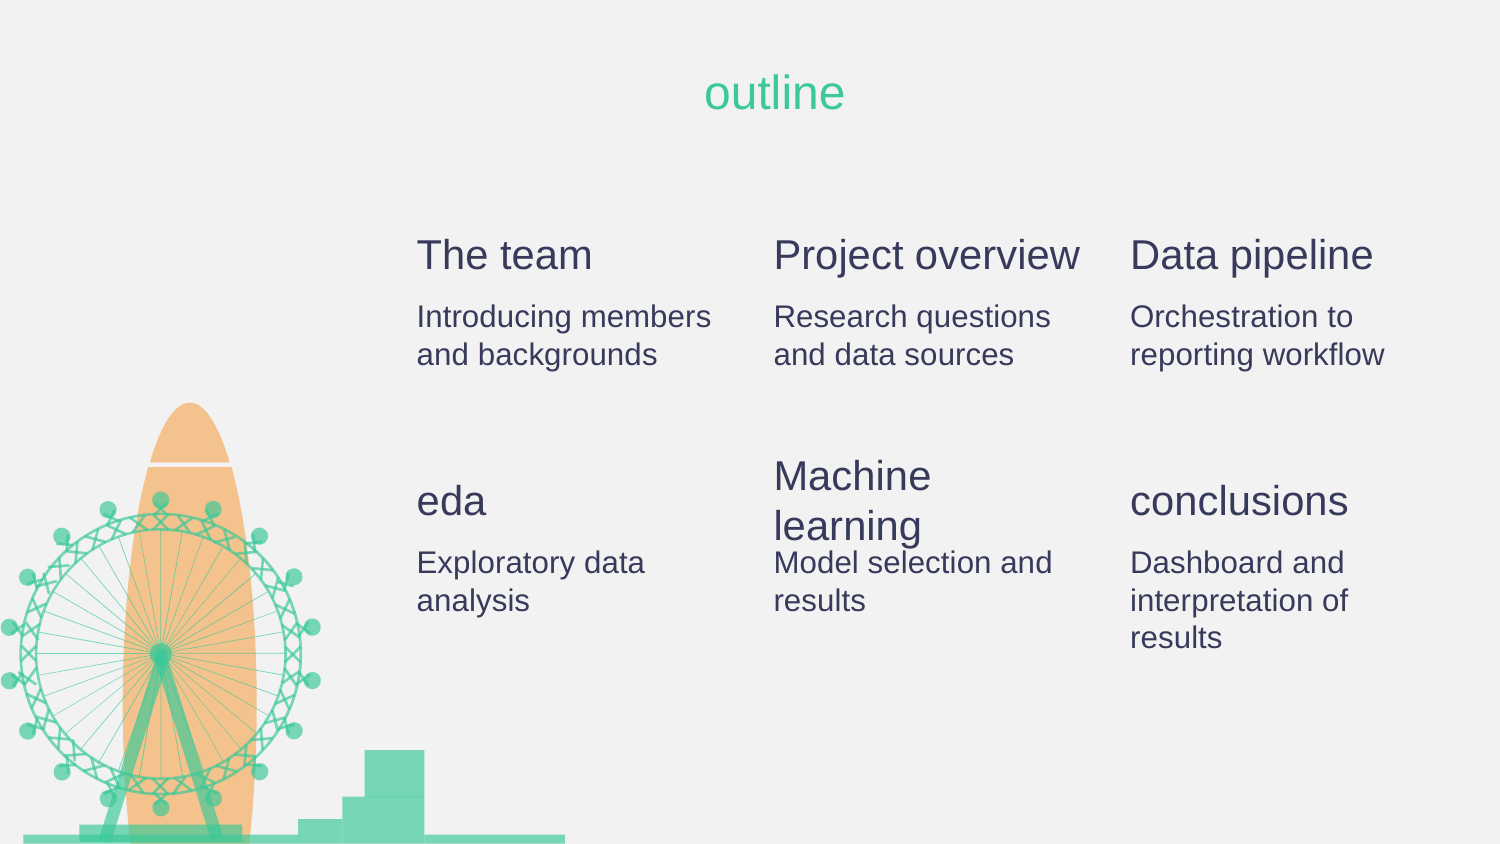

outline
Project overview
Data pipeline
The team
Introducing members and backgrounds
Research questions and data sources
Orchestration to reporting workflow
eda
Machine learning
conclusions
Exploratory data analysis
Model selection and results
Dashboard and interpretation of results